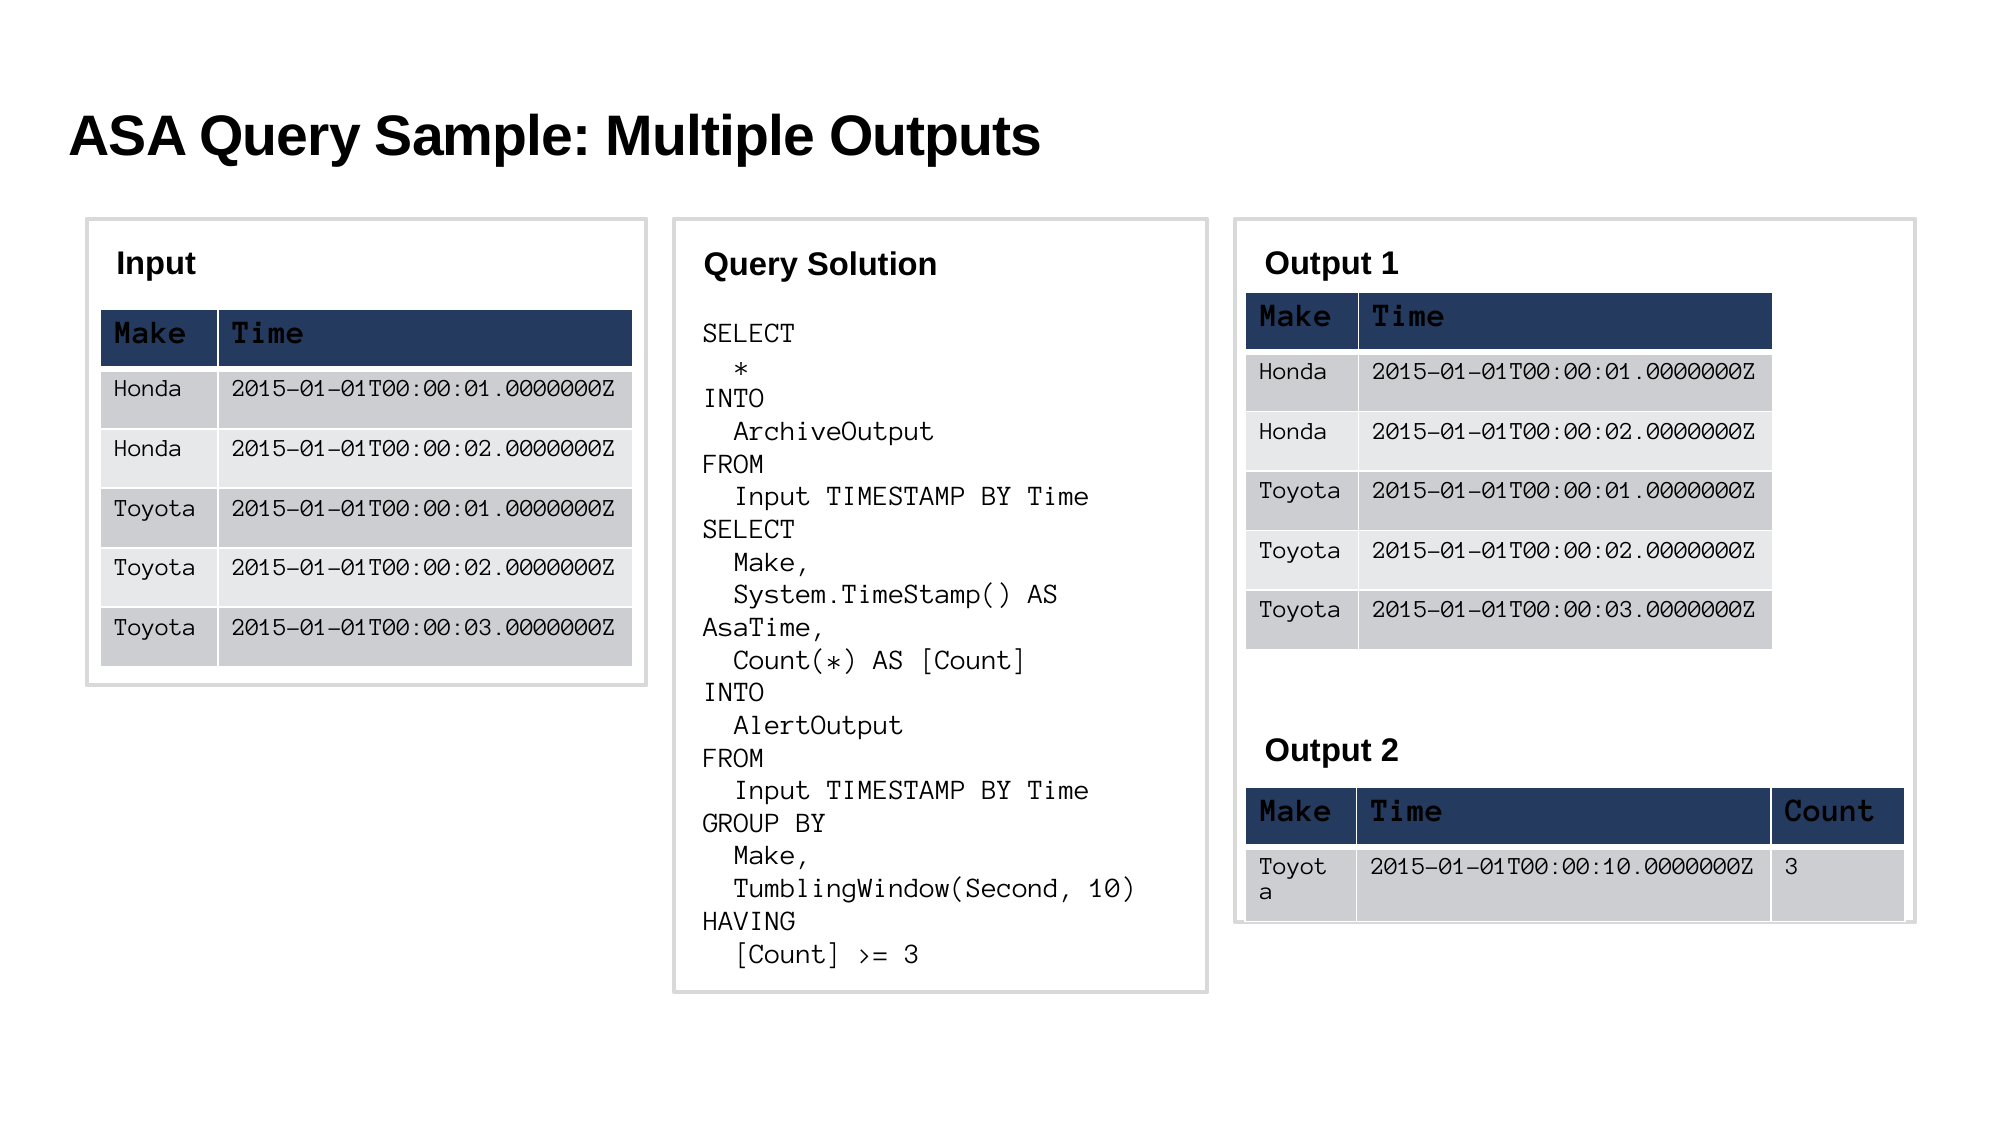

# ASA Query Sample: Multiple Outputs
Query Solution

SELECT
  *
INTO
  ArchiveOutput
FROM
  Input TIMESTAMP BY Time
SELECT
  Make,
  System.TimeStamp() AS AsaTime,
  Count(*) AS [Count]
INTO
  AlertOutput
FROM
  Input TIMESTAMP BY Time
GROUP BY
  Make,
  TumblingWindow(Second, 10)
HAVING
  [Count] >= 3
Output 1

Output 2

Input

| Make | Time |
| --- | --- |
| Honda | 2015-01-01T00:00:01.0000000Z |
| Honda | 2015-01-01T00:00:02.0000000Z |
| Toyota | 2015-01-01T00:00:01.0000000Z |
| Toyota | 2015-01-01T00:00:02.0000000Z |
| Toyota | 2015-01-01T00:00:03.0000000Z |
| Make | Time |
| --- | --- |
| Honda | 2015-01-01T00:00:01.0000000Z |
| Honda | 2015-01-01T00:00:02.0000000Z |
| Toyota | 2015-01-01T00:00:01.0000000Z |
| Toyota | 2015-01-01T00:00:02.0000000Z |
| Toyota | 2015-01-01T00:00:03.0000000Z |
| Make | Time | Count |
| --- | --- | --- |
| Toyota | 2015-01-01T00:00:10.0000000Z | 3 |